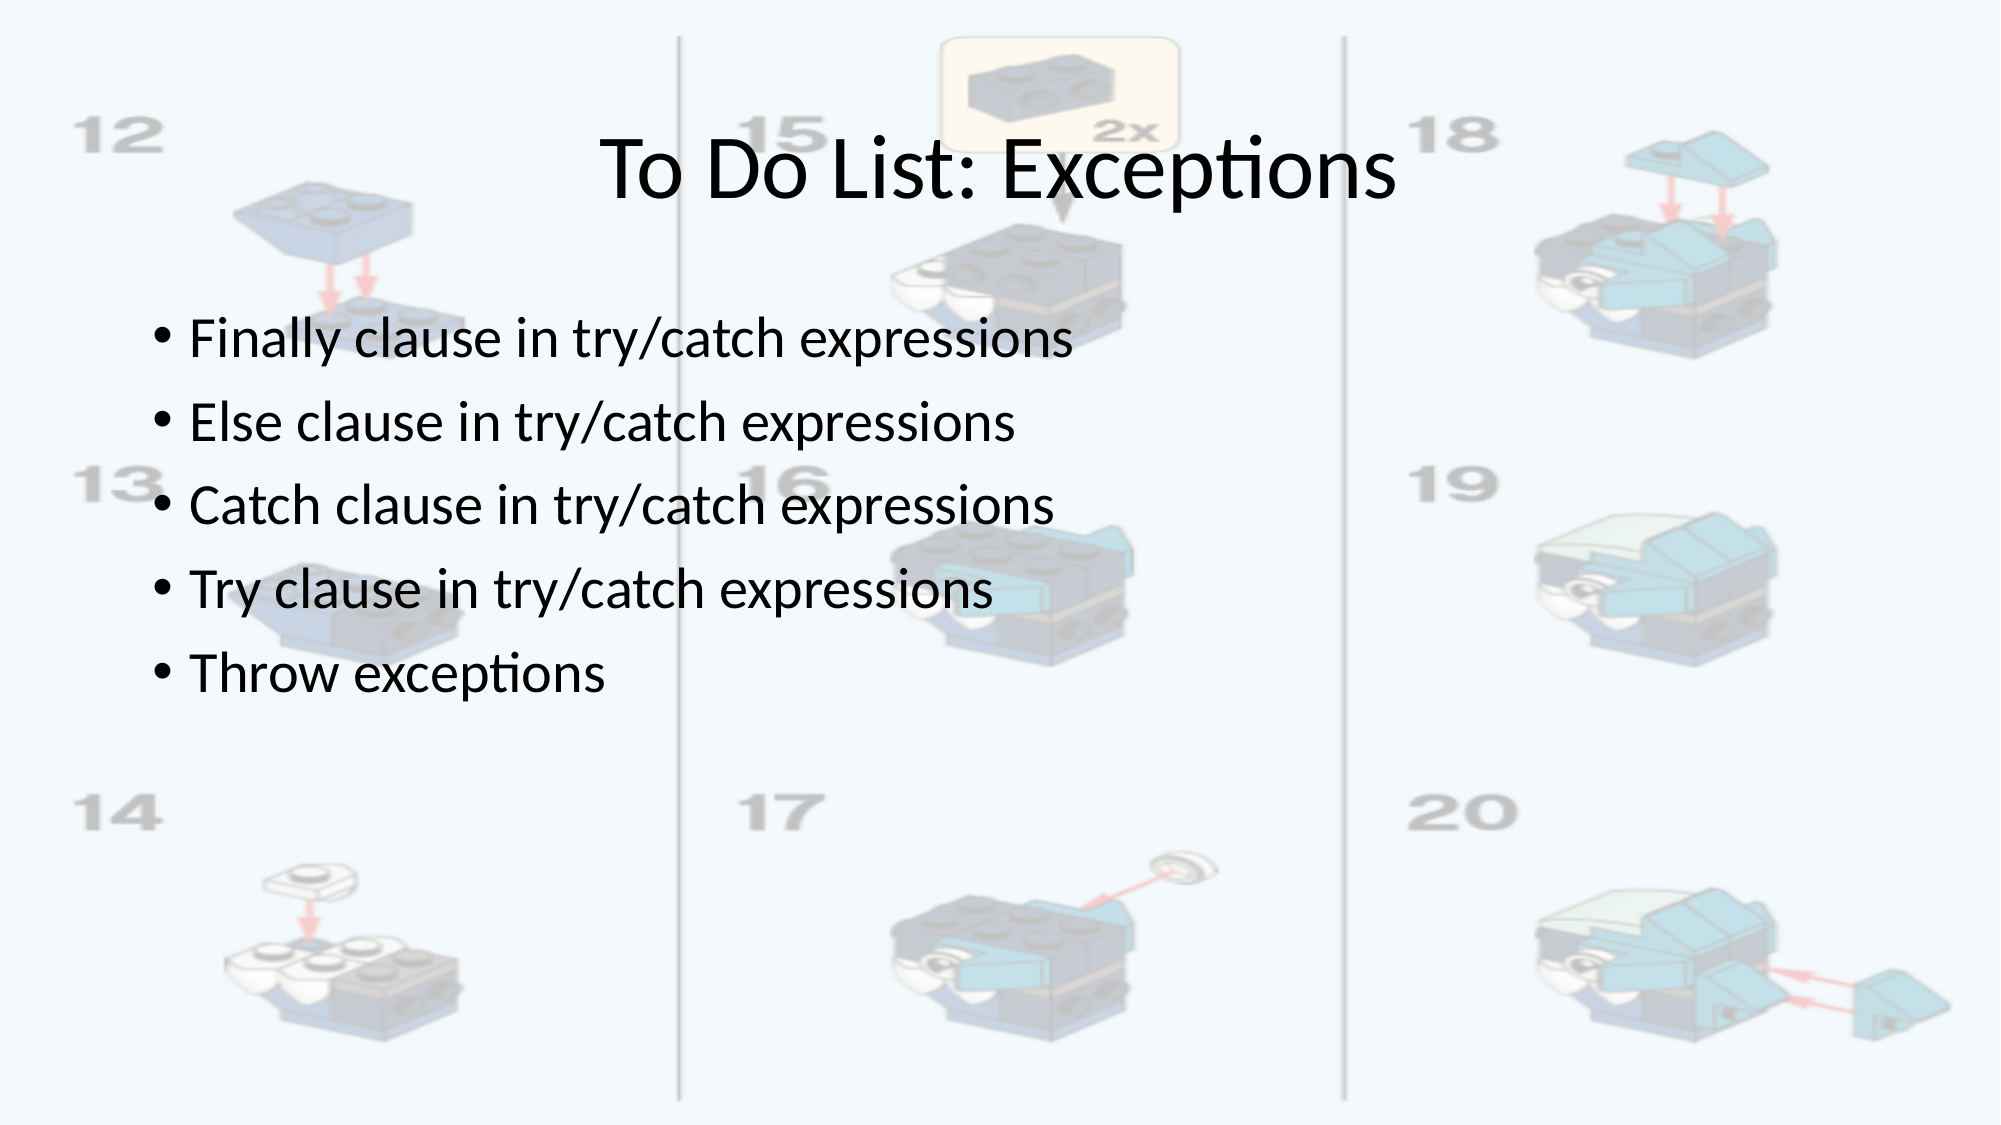

# To Do List: Exceptions
Finally clause in try/catch expressions
Else clause in try/catch expressions
Catch clause in try/catch expressions
Try clause in try/catch expressions
Throw exceptions